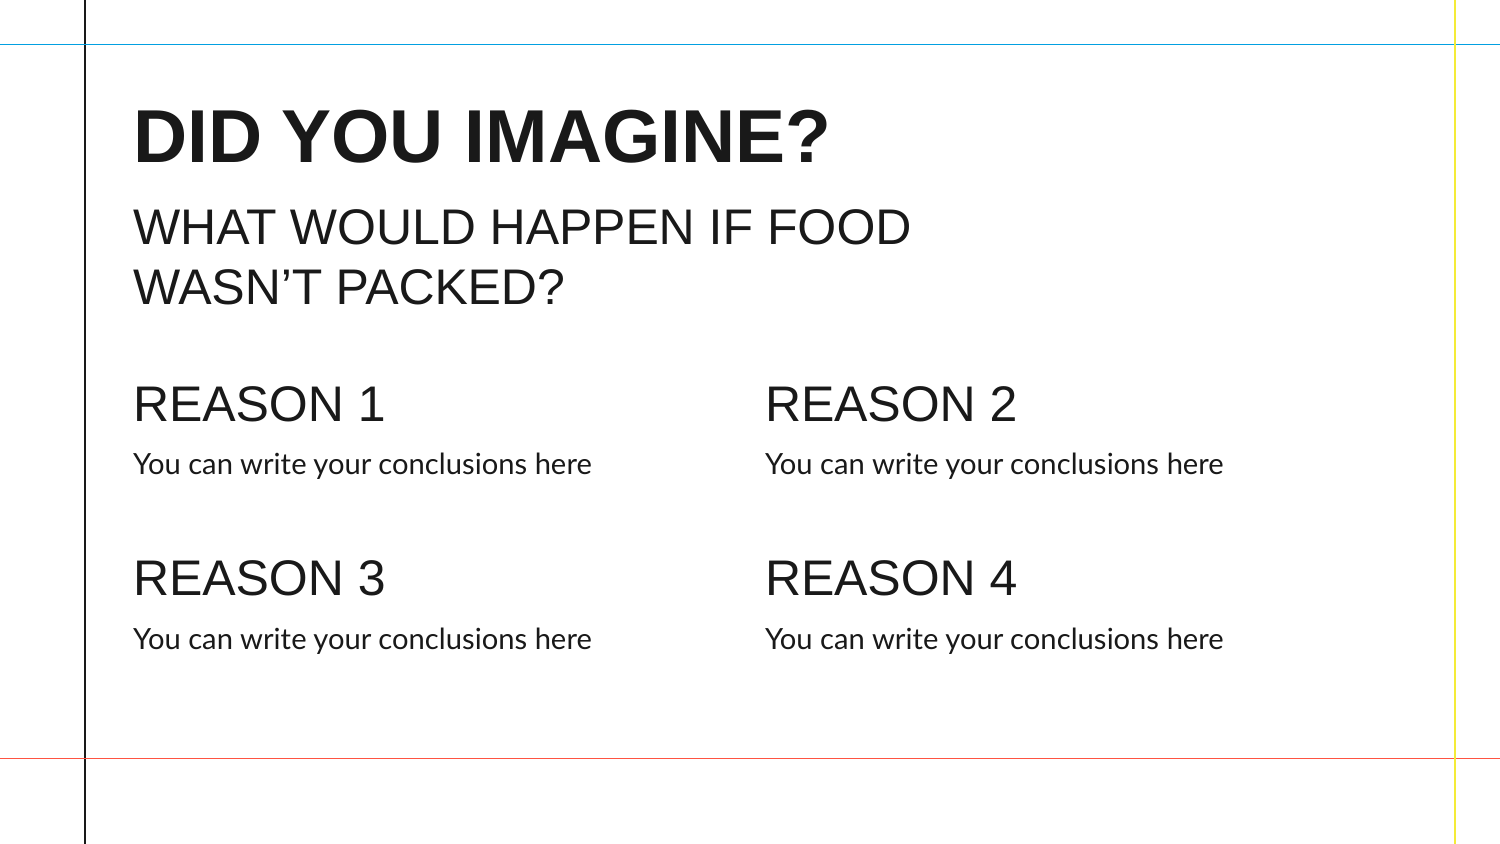

# DID YOU IMAGINE?
WHAT WOULD HAPPEN IF FOOD WASN’T PACKED?
REASON 1
REASON 2
You can write your conclusions here
You can write your conclusions here
REASON 3
REASON 4
You can write your conclusions here
You can write your conclusions here